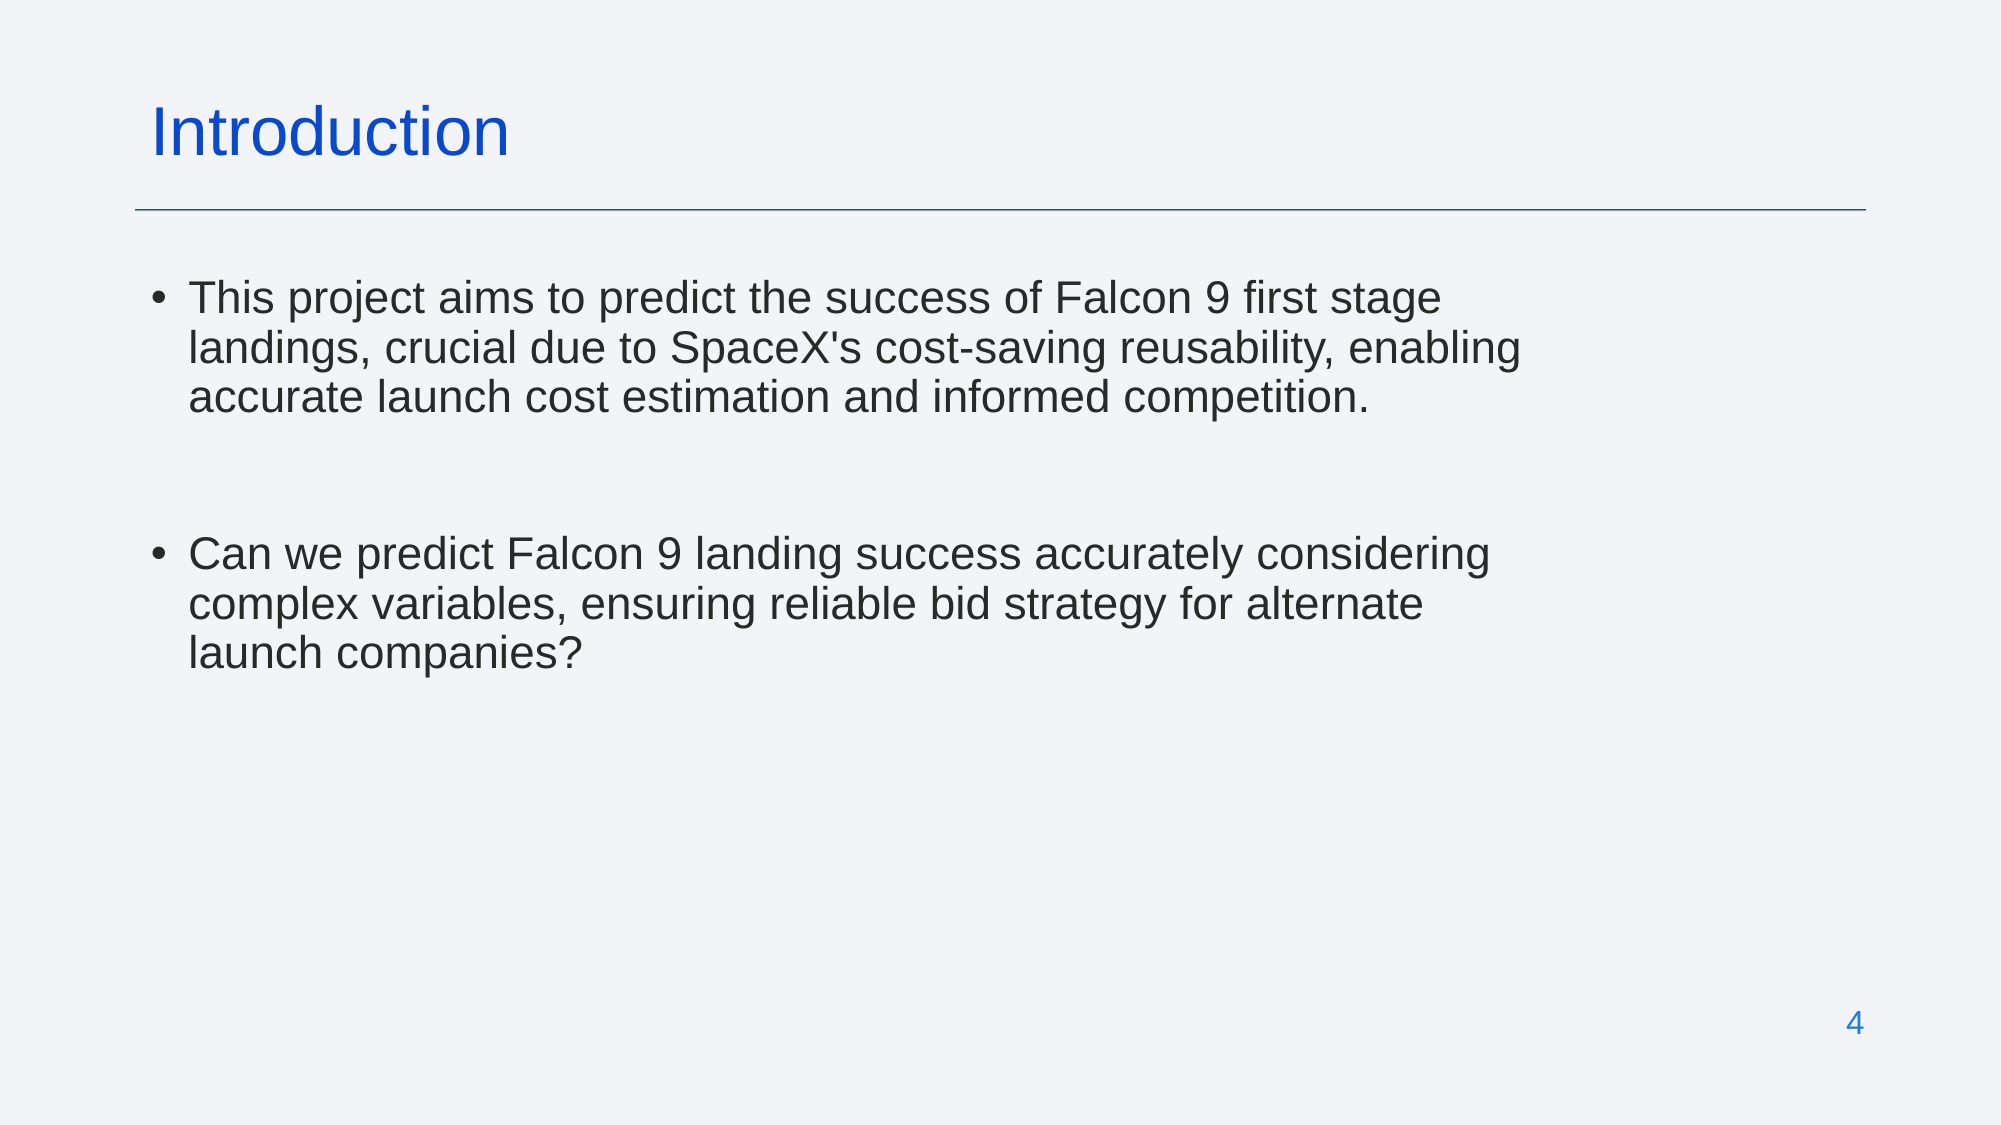

Introduction
This project aims to predict the success of Falcon 9 first stage landings, crucial due to SpaceX's cost-saving reusability, enabling accurate launch cost estimation and informed competition.

Can we predict Falcon 9 landing success accurately considering complex variables, ensuring reliable bid strategy for alternate launch companies?

4